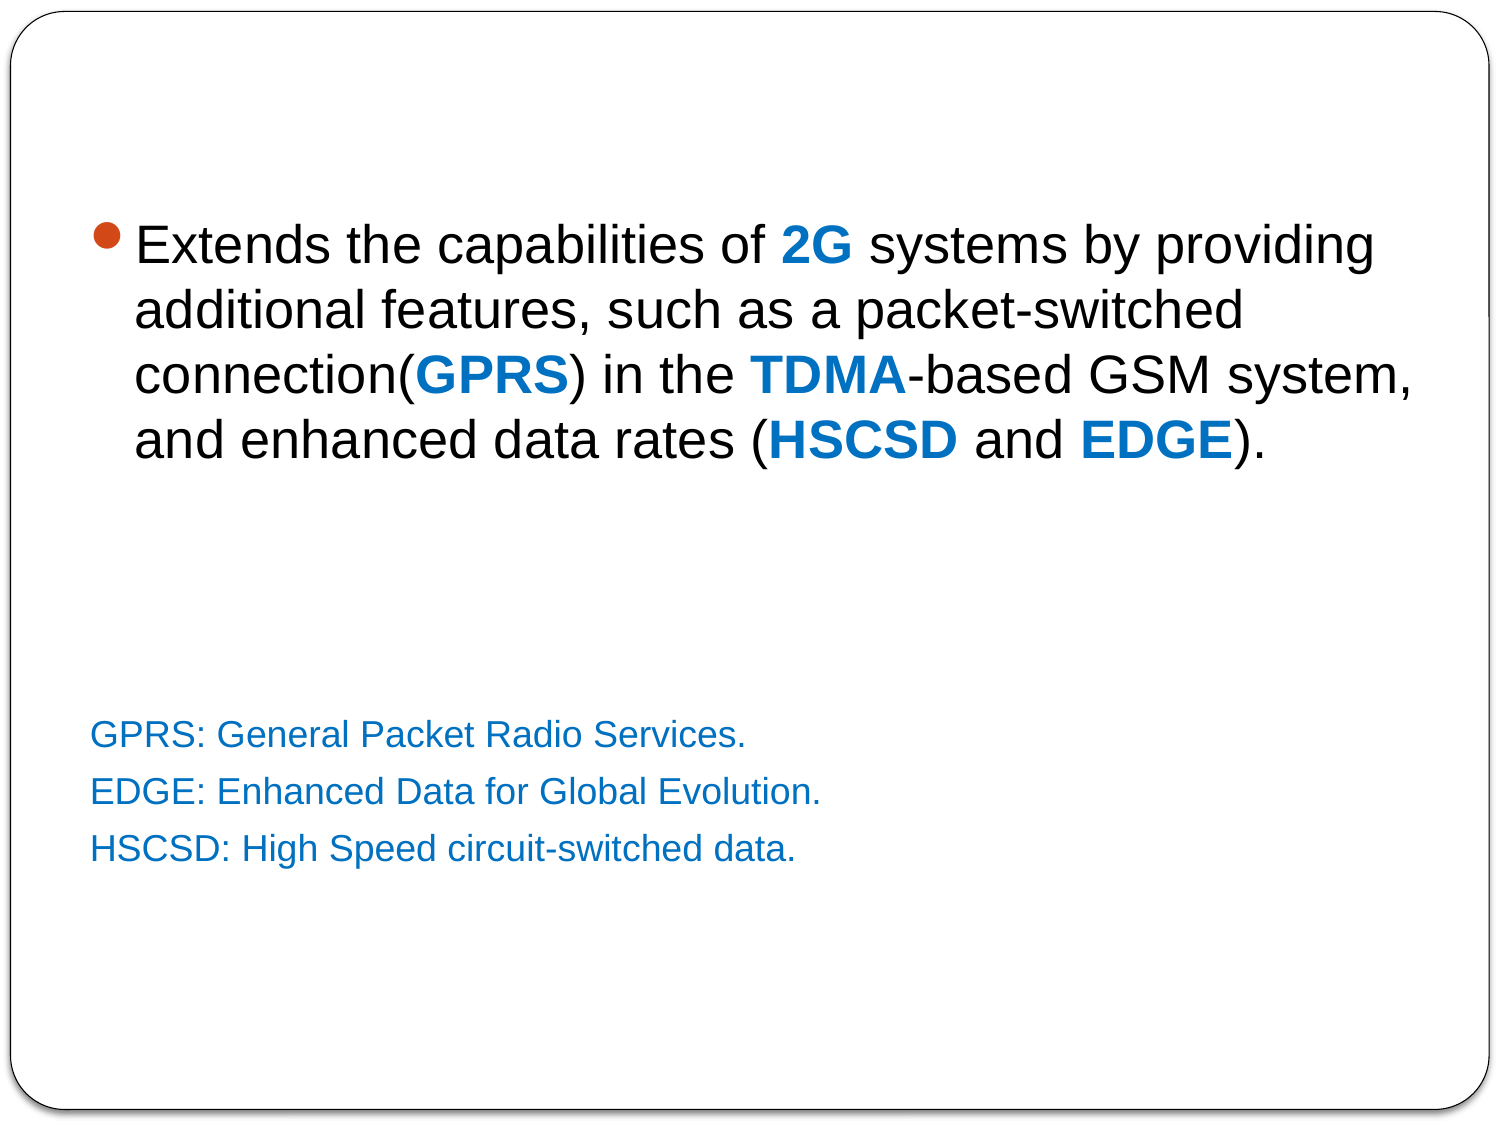

Extends the capabilities of 2G systems by providing additional features, such as a packet-switched connection(GPRS) in the TDMA-based GSM system, and enhanced data rates (HSCSD and EDGE).

GPRS: General Packet Radio Services.
EDGE: Enhanced Data for Global Evolution.
HSCSD: High Speed circuit-switched data.